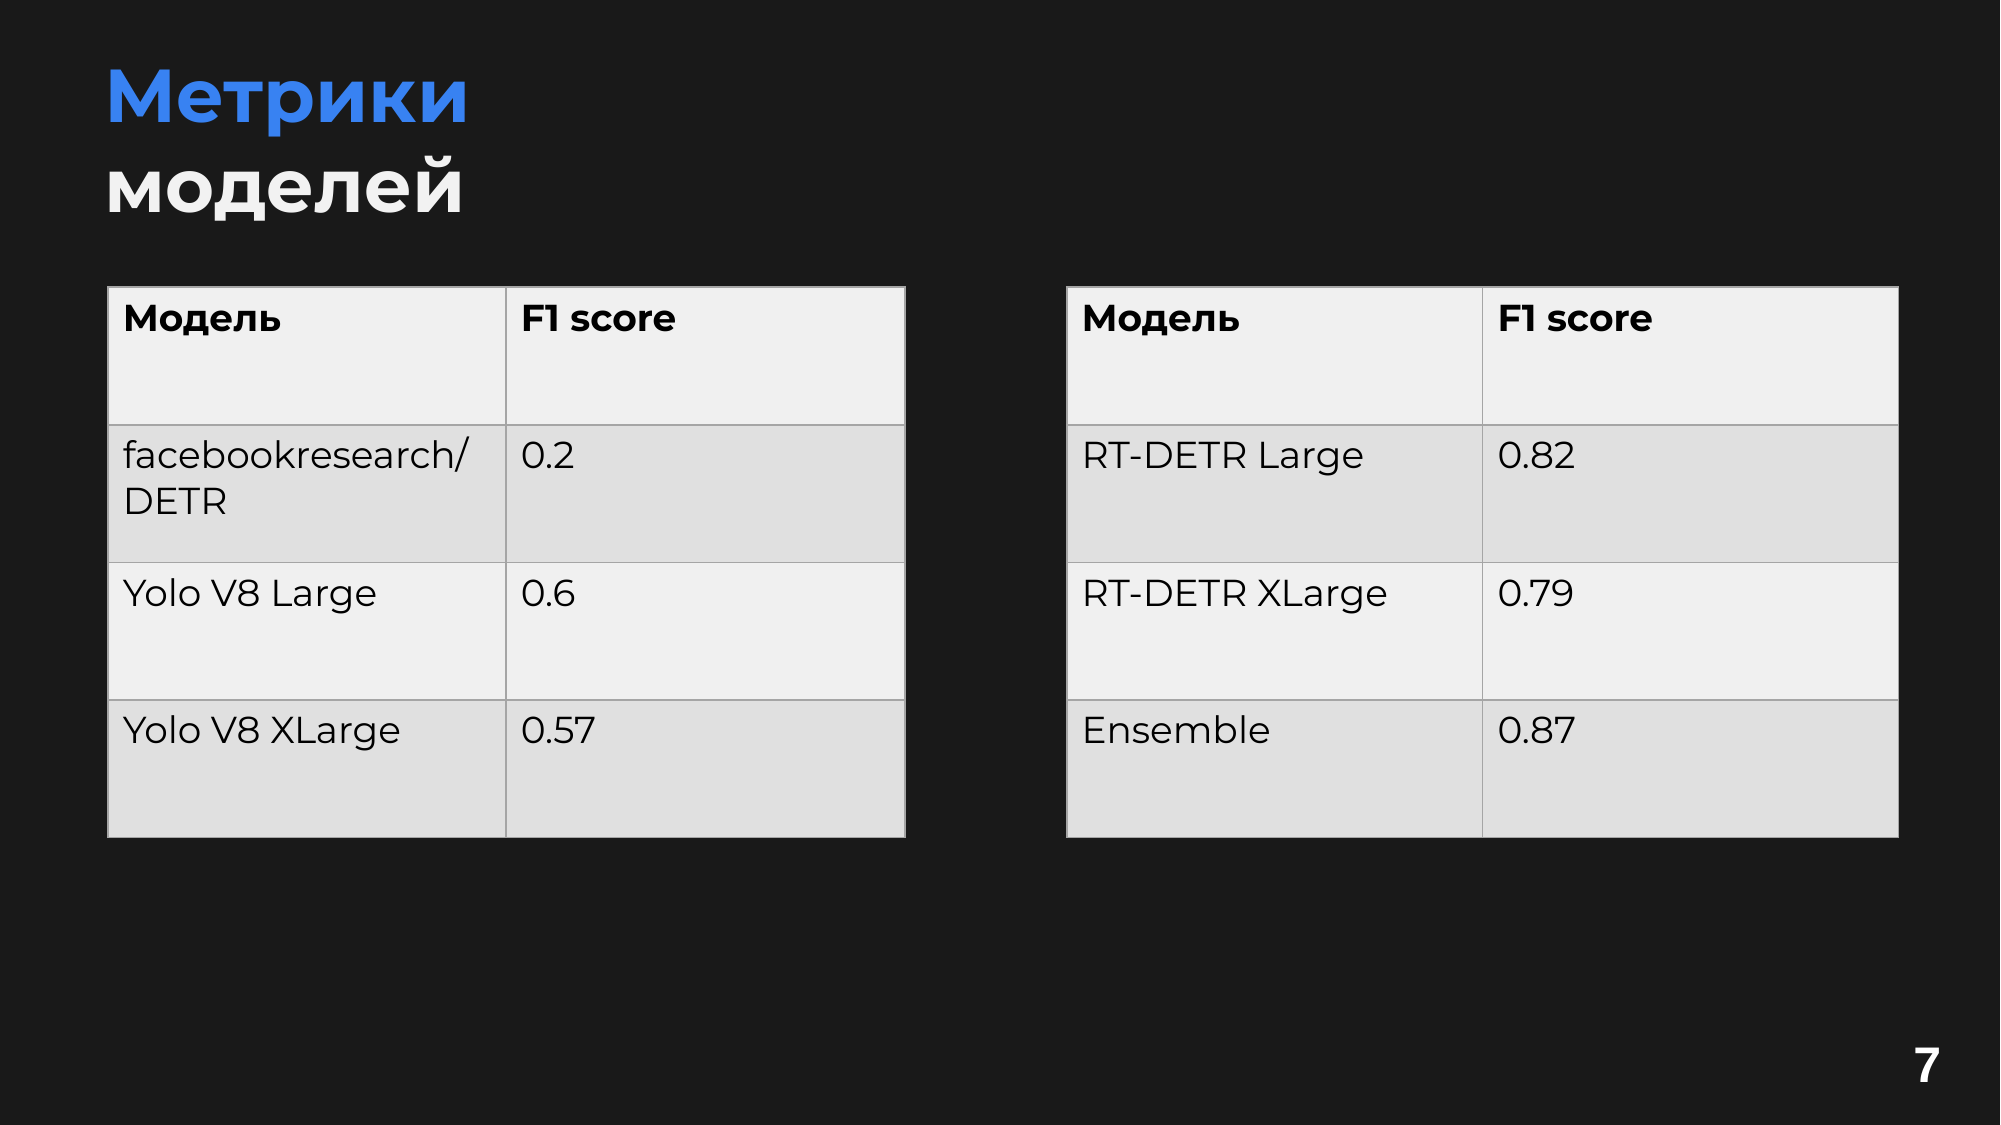

Метрики
моделей
| Модель | F1 score |
| --- | --- |
| facebookresearch/DETR | 0.2 |
| Yolo V8 Large | 0.6 |
| Yolo V8 XLarge | 0.57 |
| Модель | F1 score |
| --- | --- |
| RT-DETR Large | 0.82 |
| RT-DETR XLarge | 0.79 |
| Ensemble | 0.87 |
7